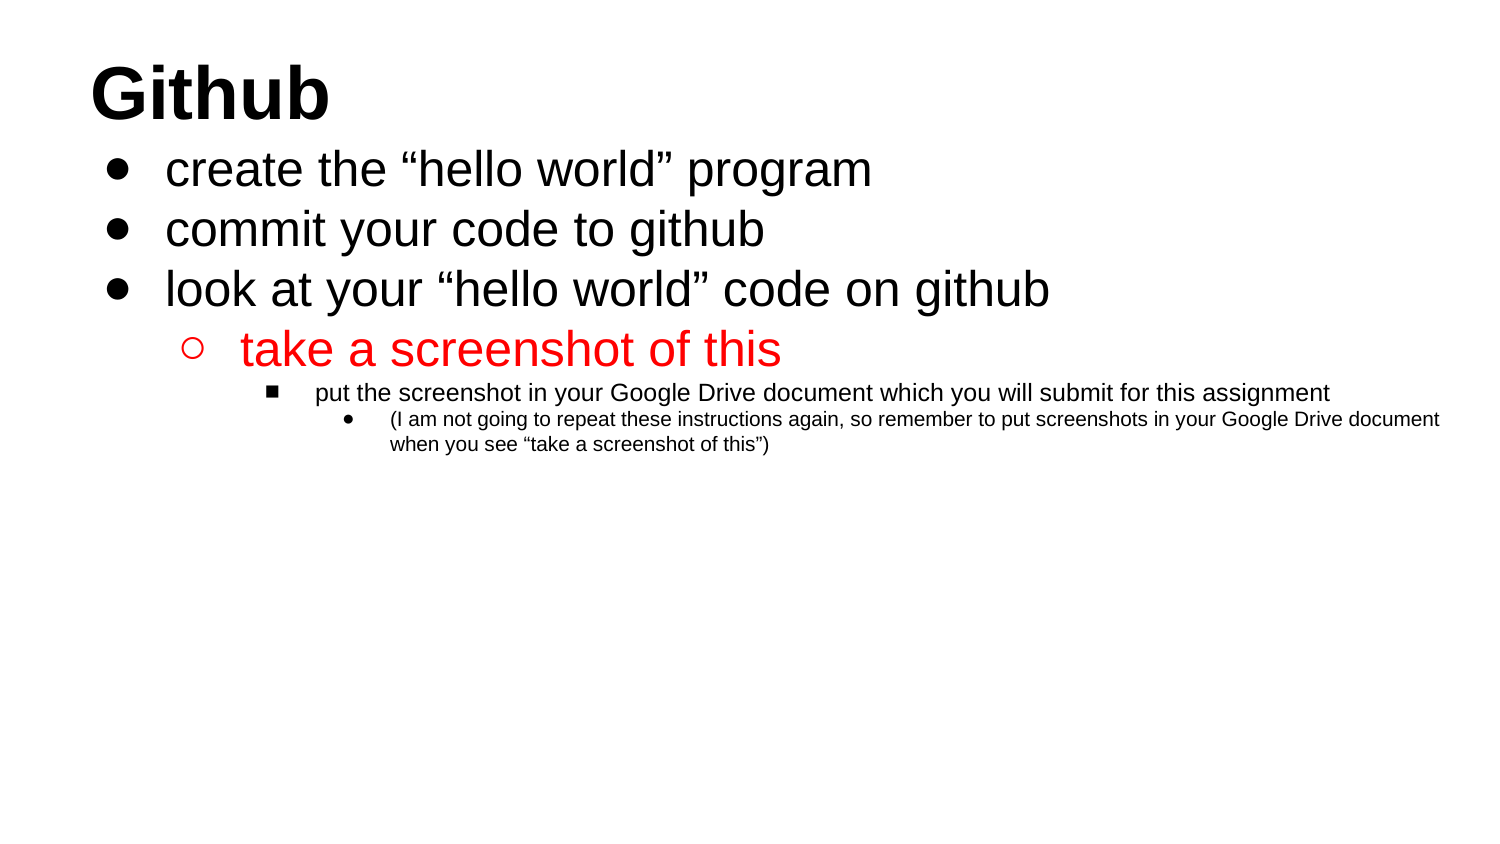

# Github
create the “hello world” program
commit your code to github
look at your “hello world” code on github
take a screenshot of this
put the screenshot in your Google Drive document which you will submit for this assignment
(I am not going to repeat these instructions again, so remember to put screenshots in your Google Drive document when you see “take a screenshot of this”)